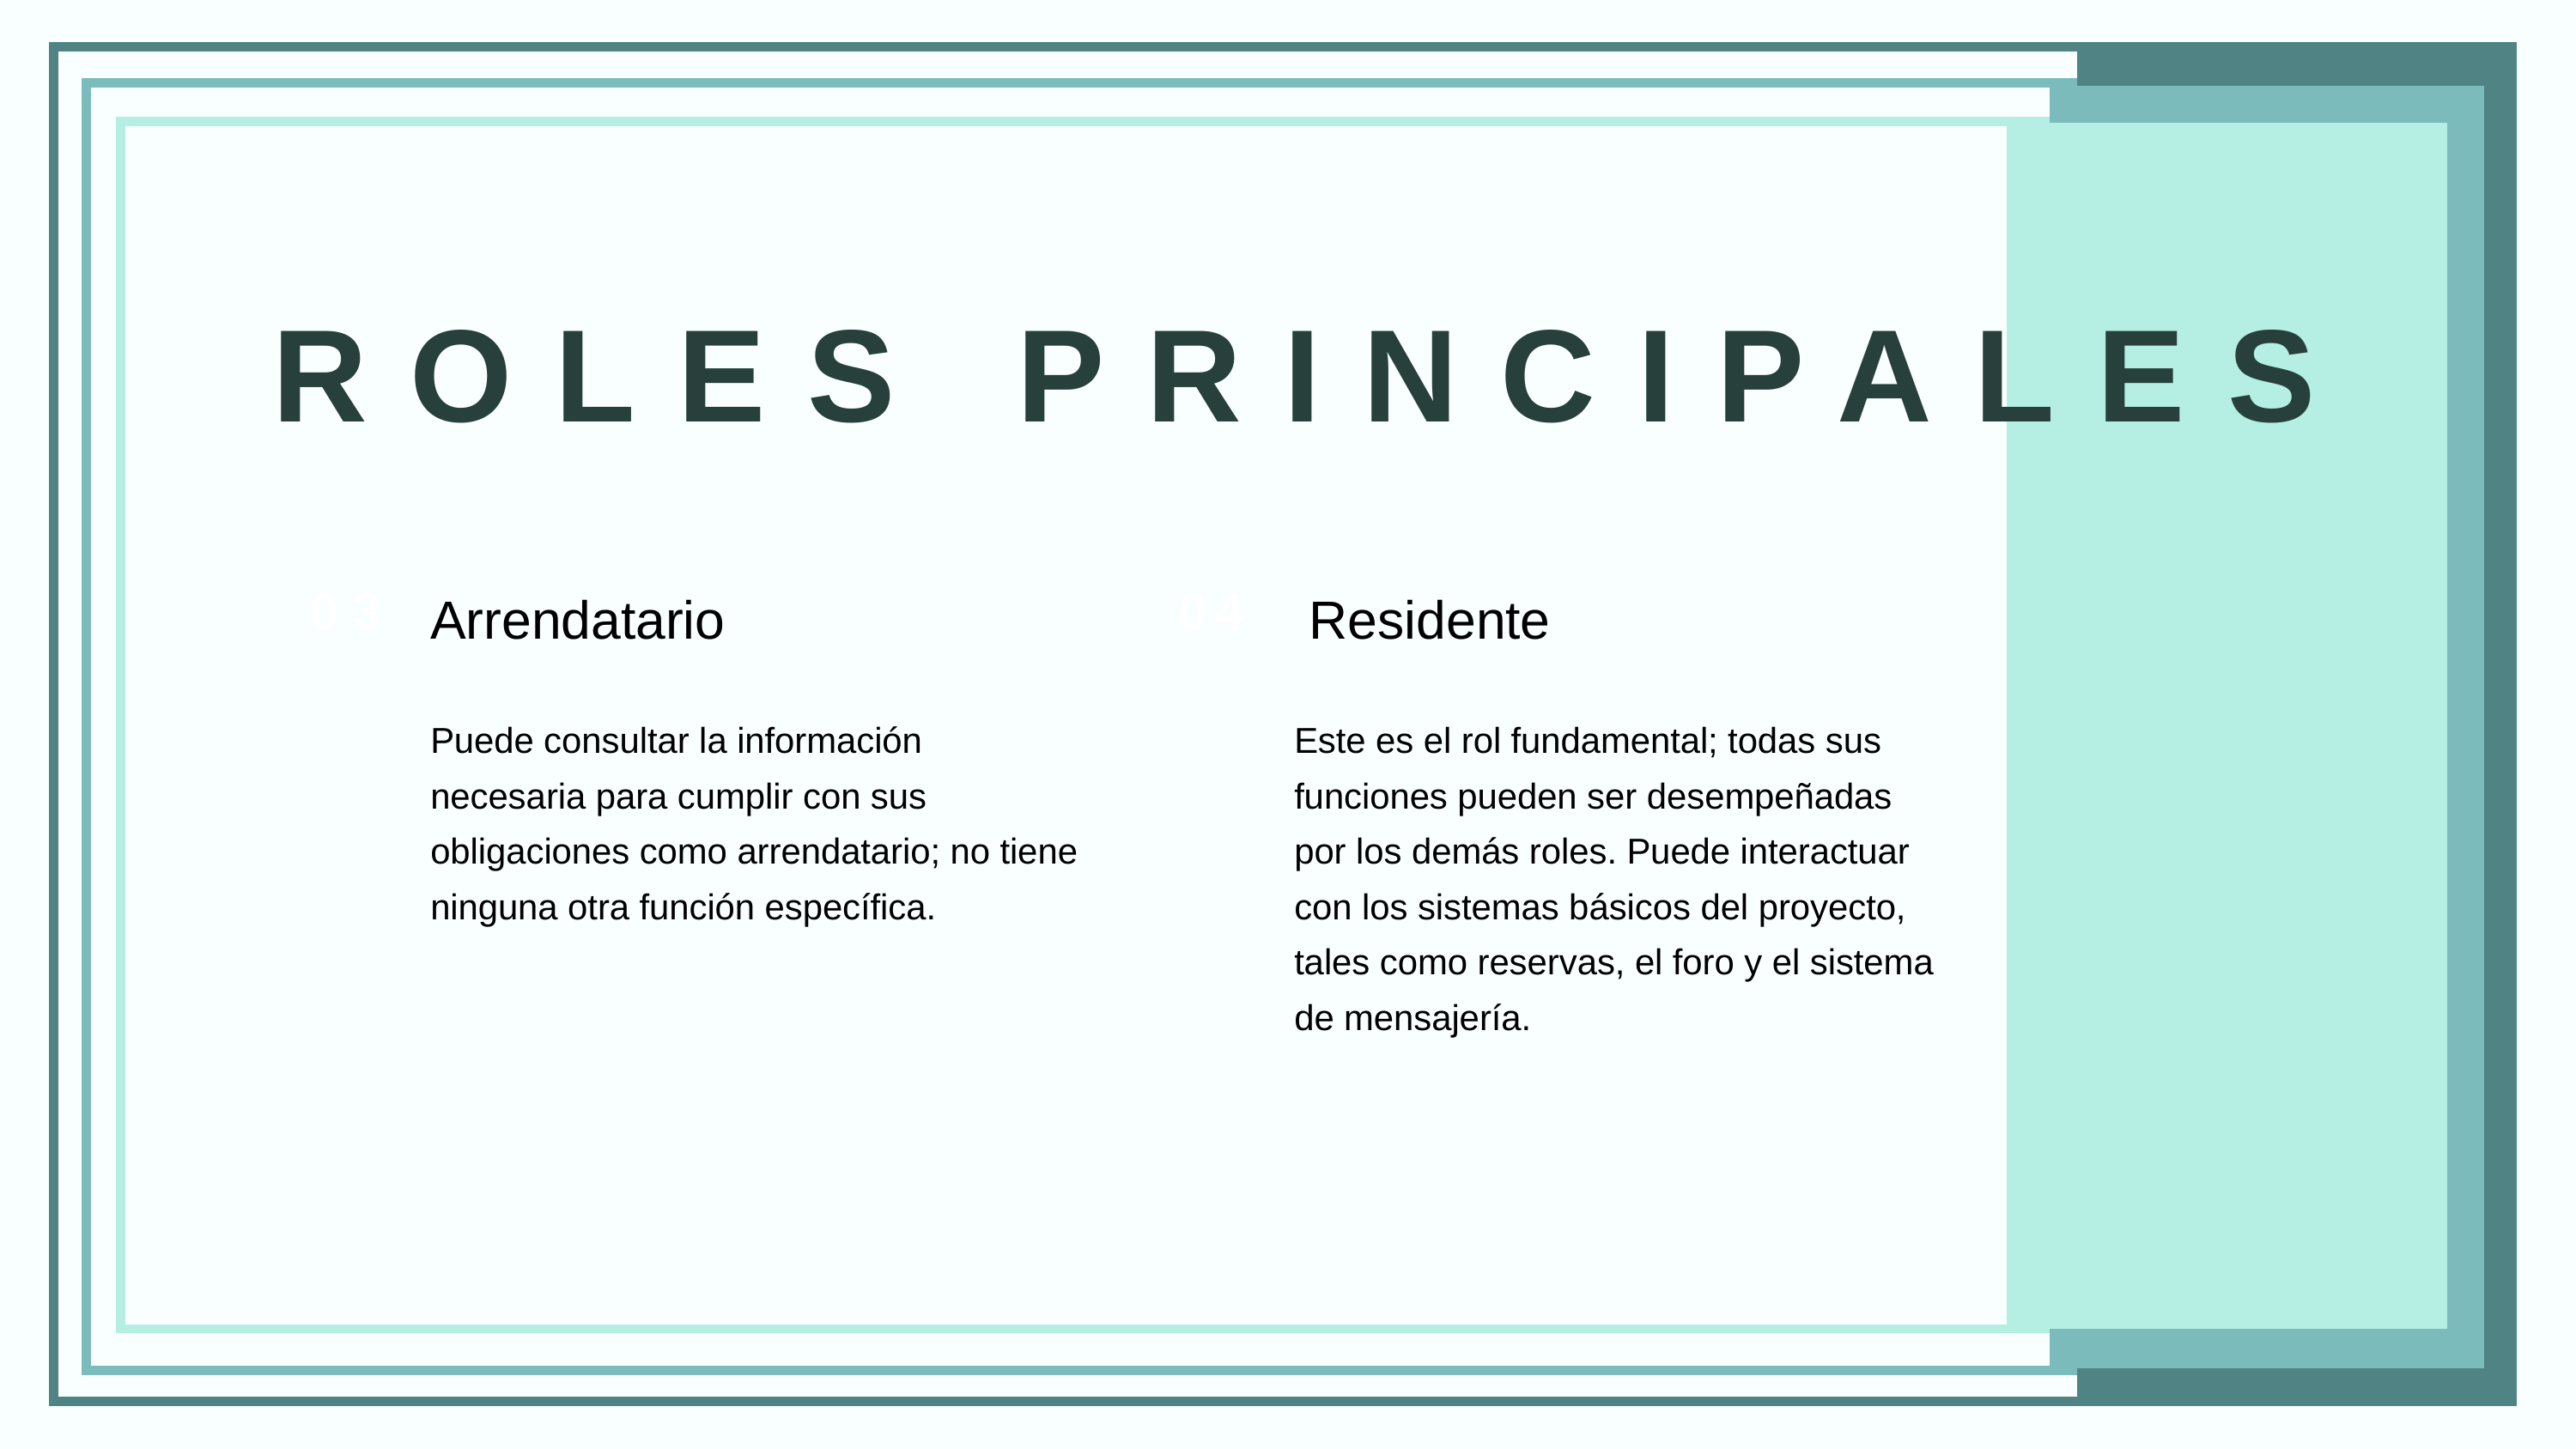

ROLES PRINCIPALES
Arrendatario

Puede consultar la información necesaria para cumplir con sus obligaciones como arrendatario; no tiene ninguna otra función específica.
 Residente

Este es el rol fundamental; todas sus funciones pueden ser desempeñadas por los demás roles. Puede interactuar con los sistemas básicos del proyecto, tales como reservas, el foro y el sistema de mensajería.
03
04